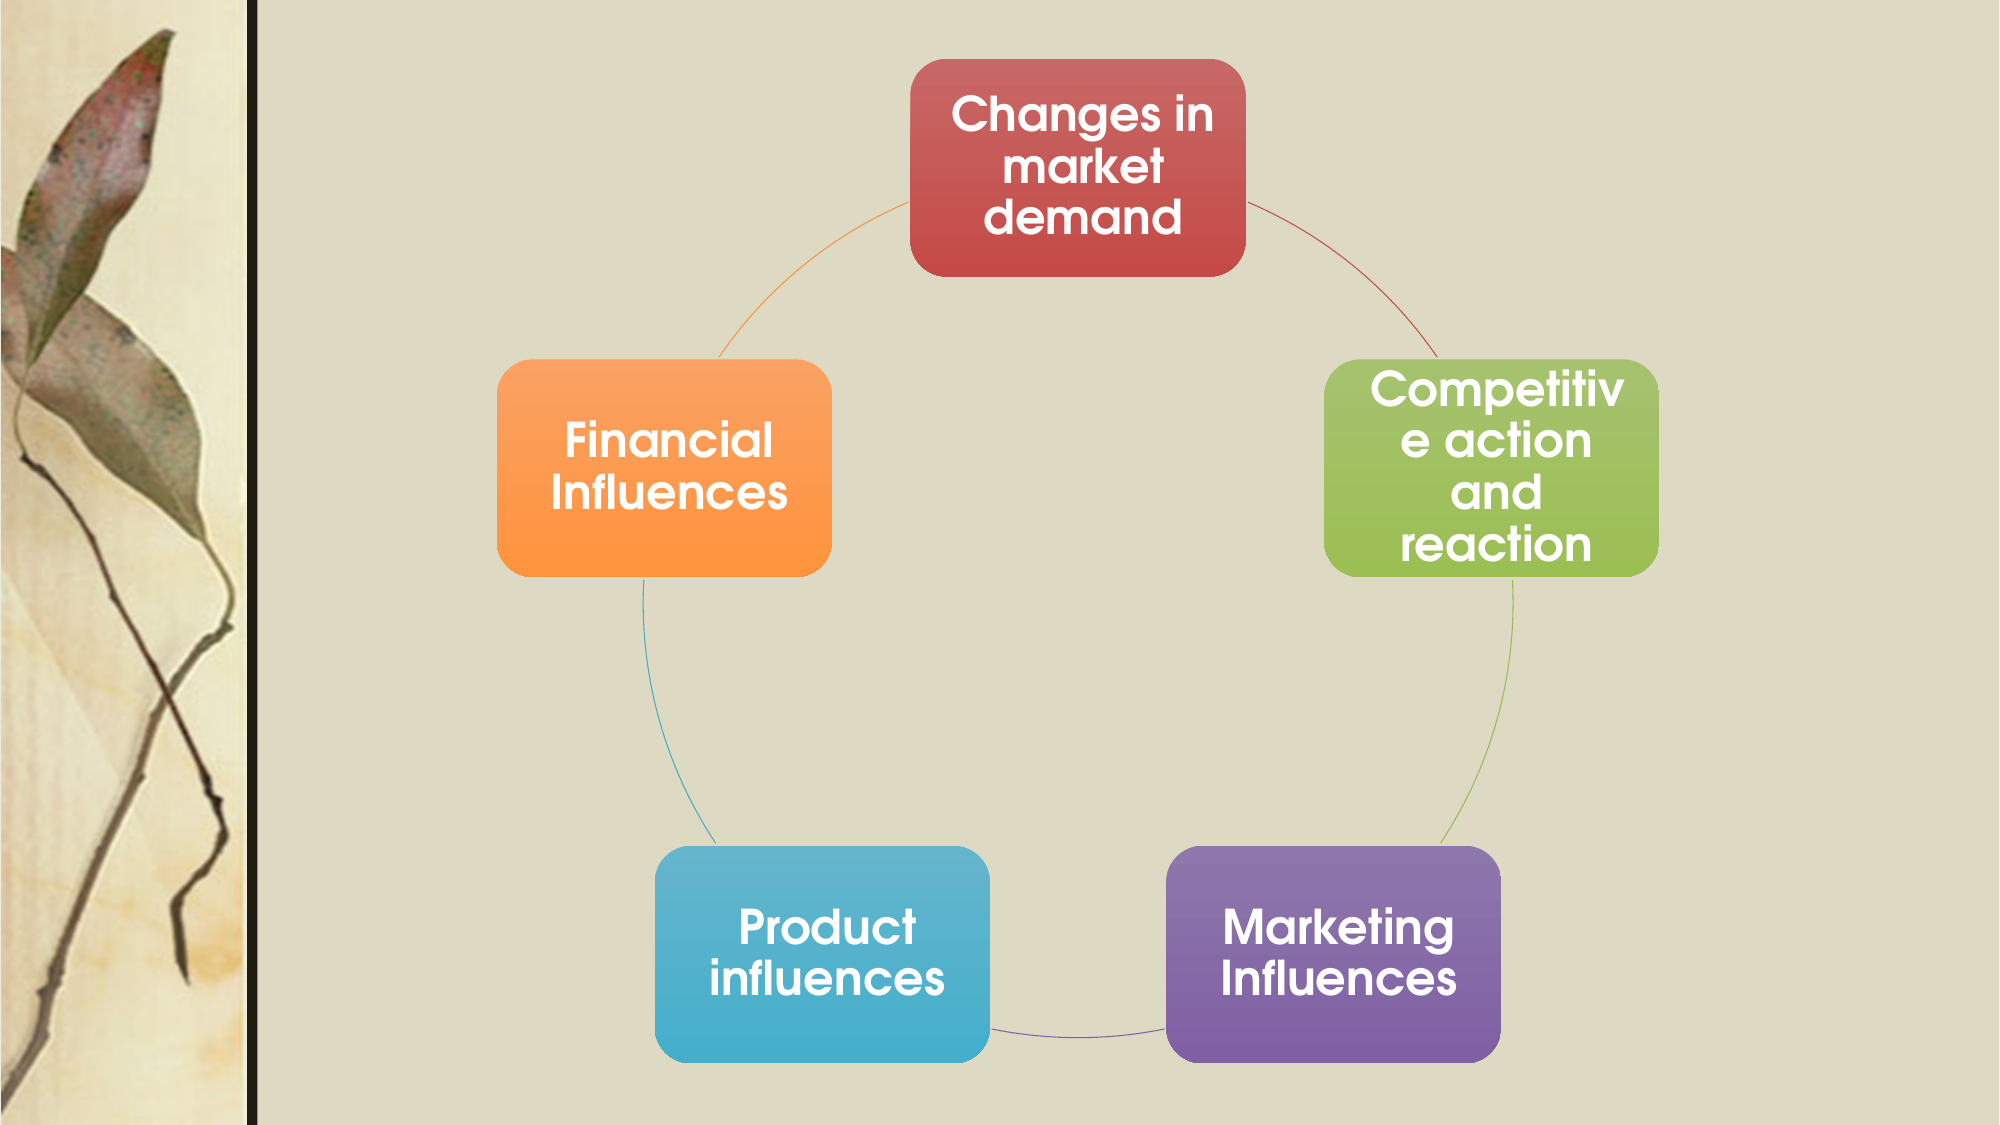

Changes in market demand
Competitive action and reaction
Marketing Influences
Product influences
Financial Influences